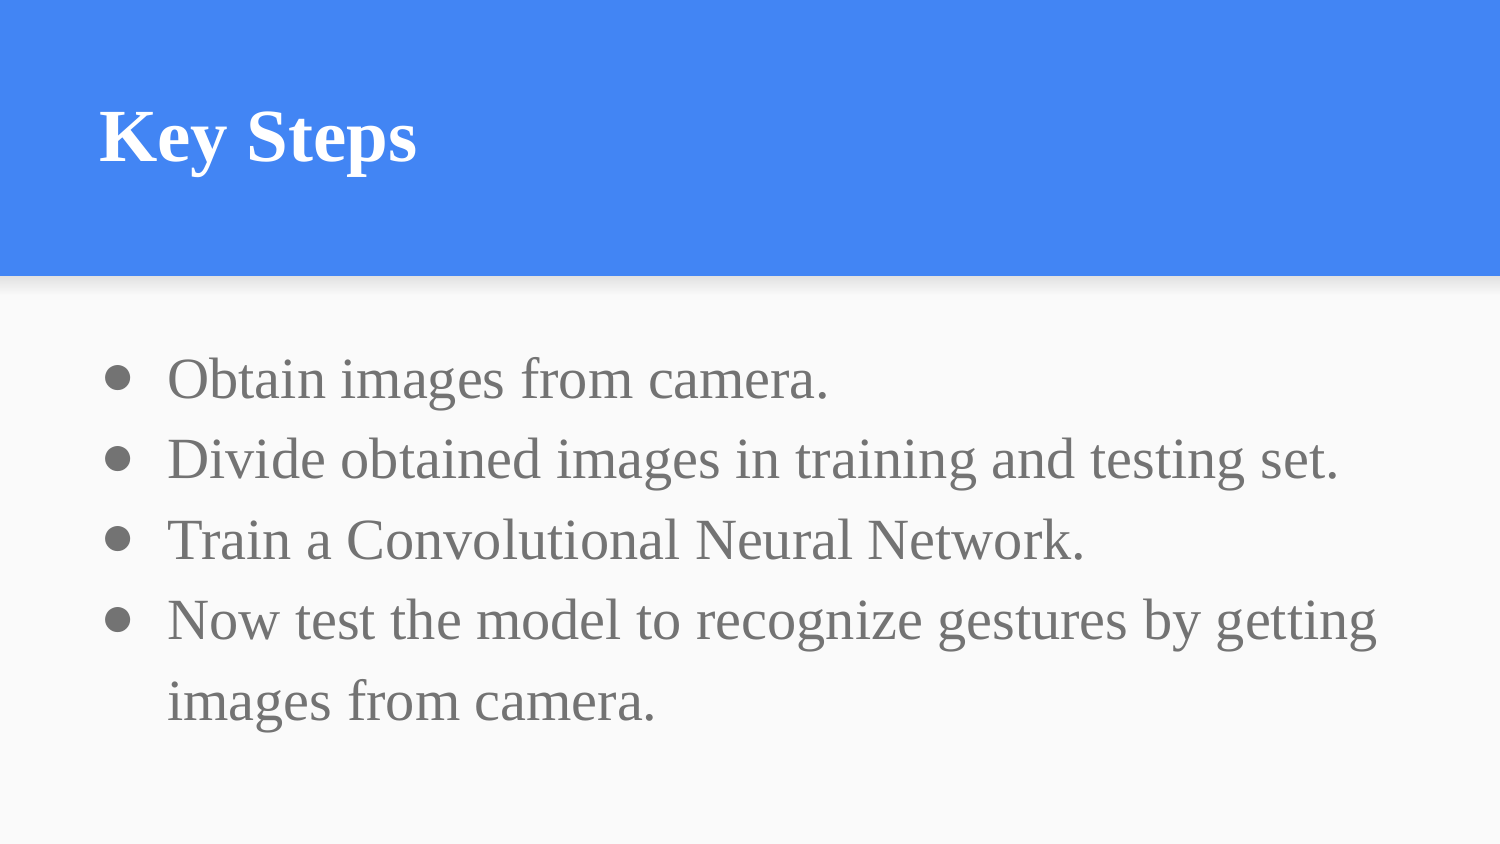

# Key Steps
Obtain images from camera.
Divide obtained images in training and testing set.
Train a Convolutional Neural Network.
Now test the model to recognize gestures by getting images from camera.